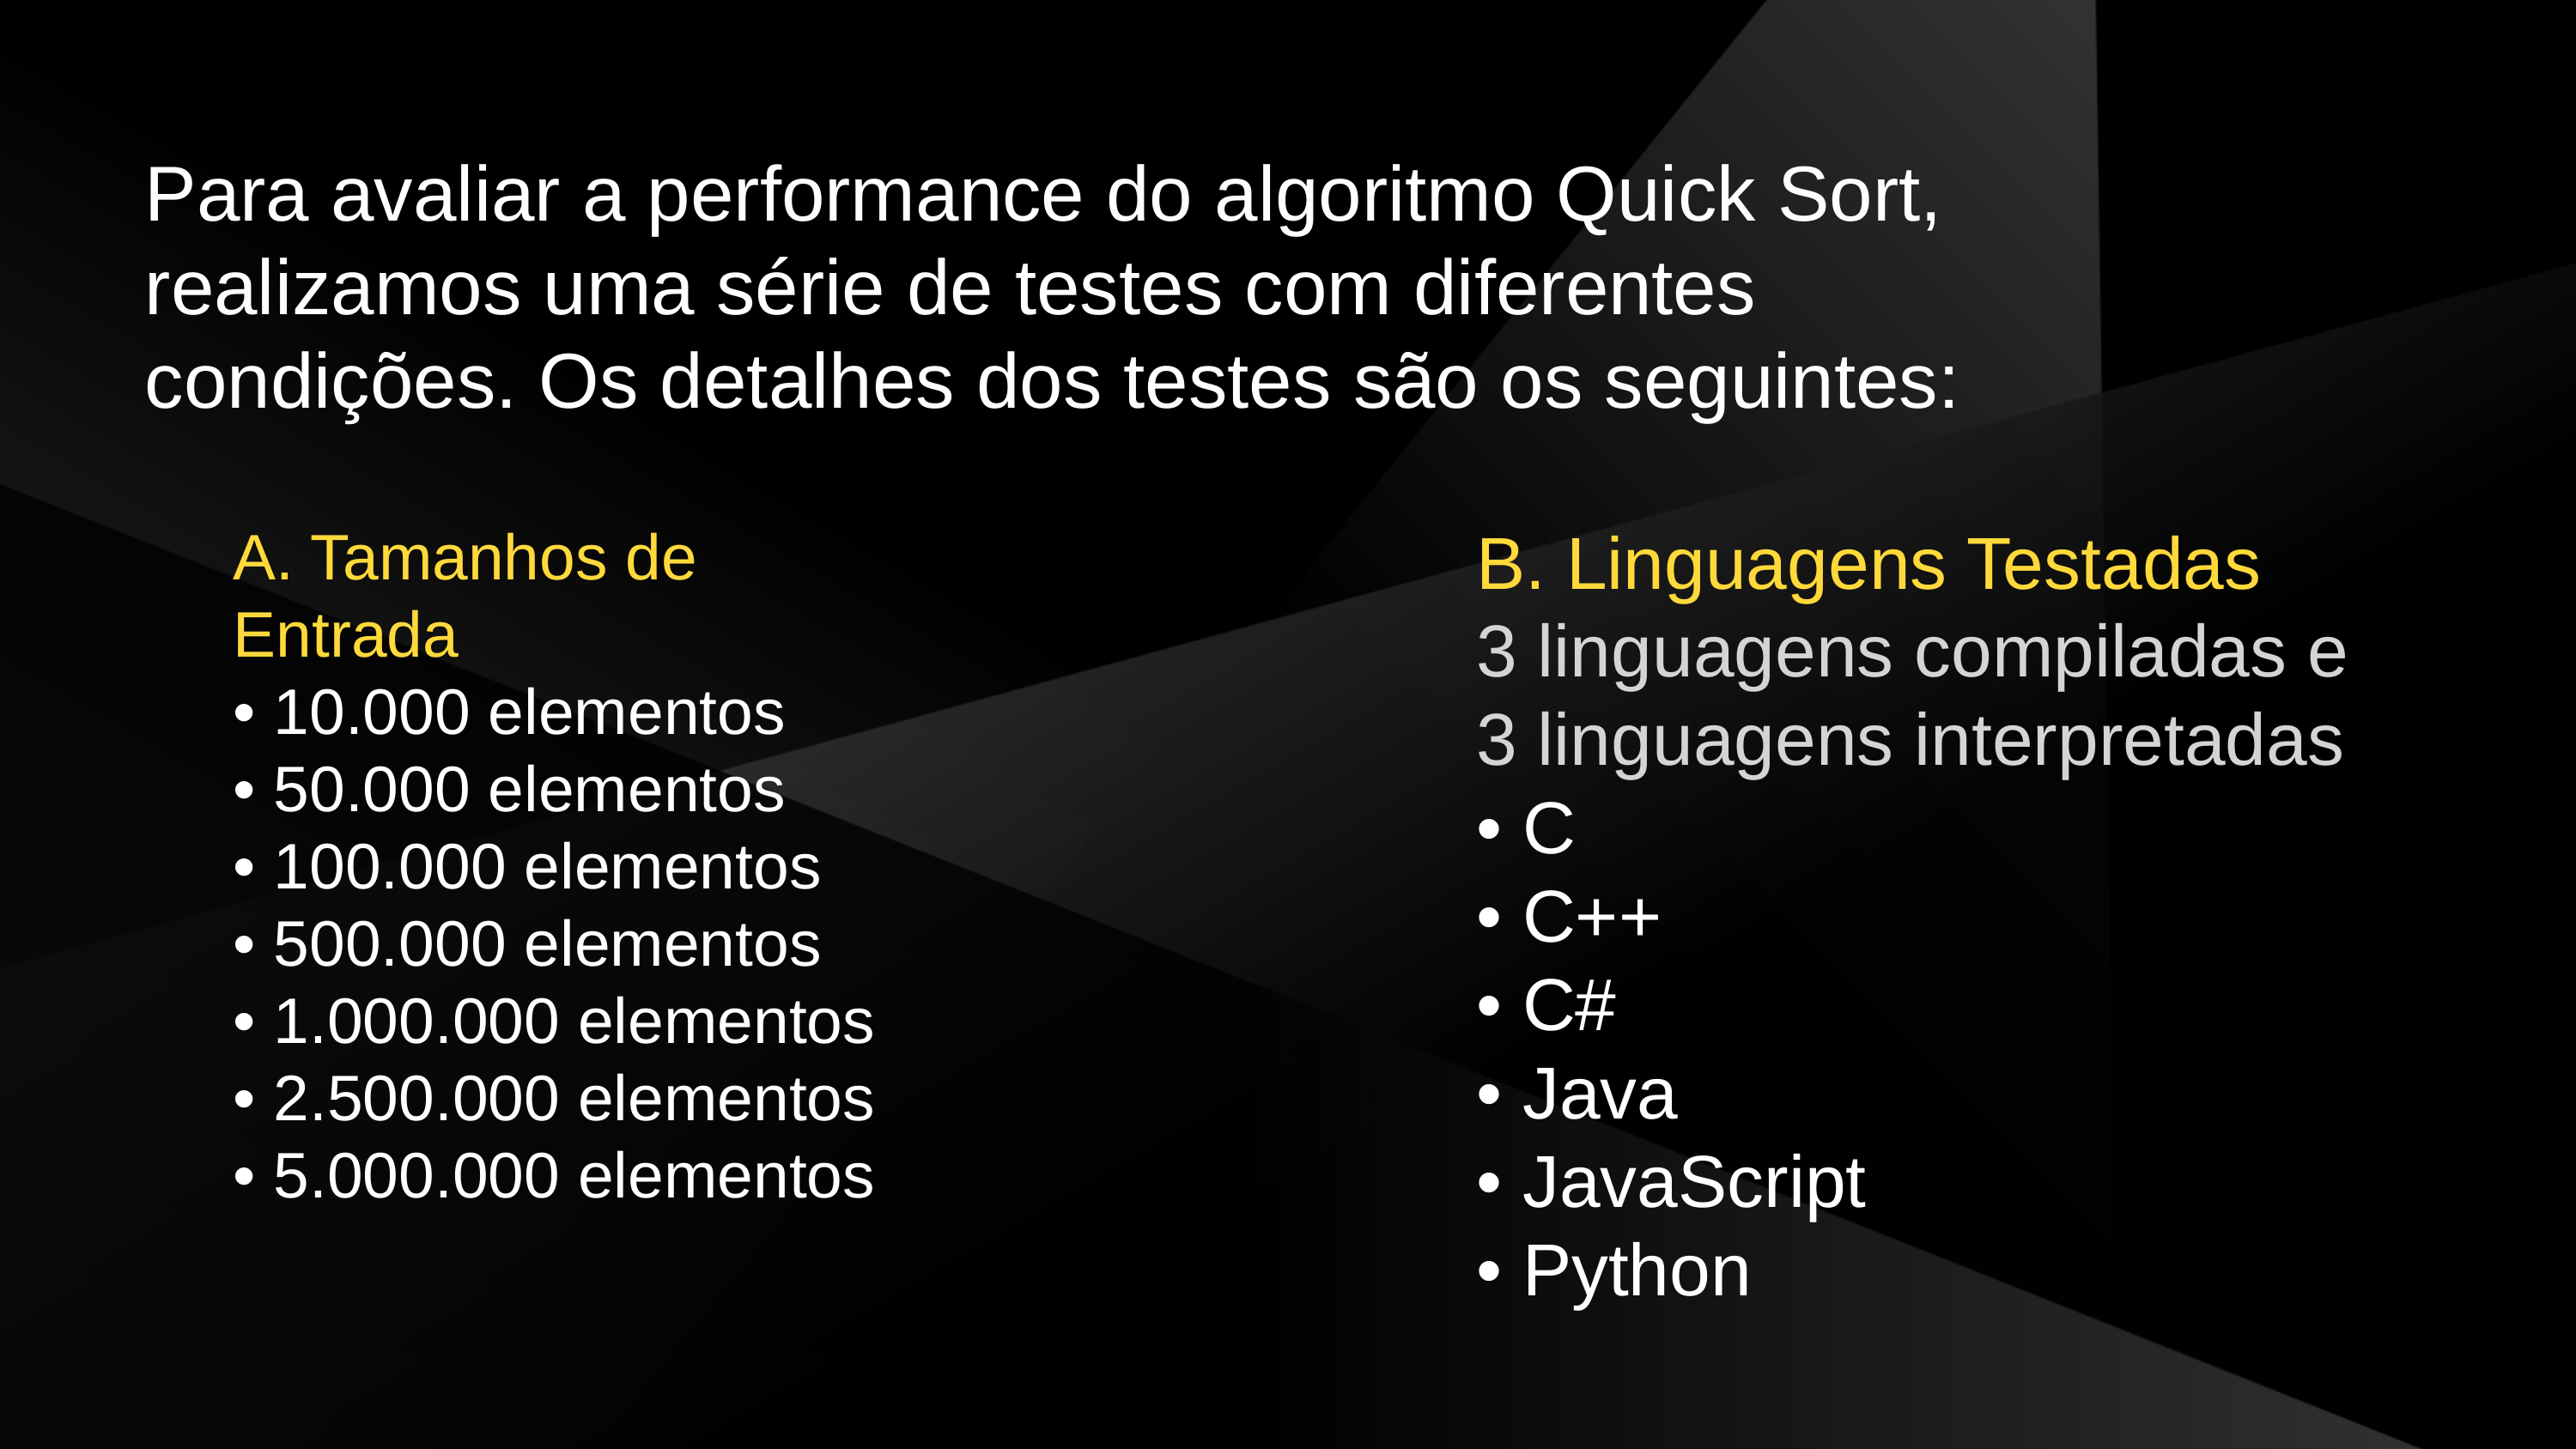

Para avaliar a performance do algoritmo Quick Sort, realizamos uma série de testes com diferentes condições. Os detalhes dos testes são os seguintes:
A. Tamanhos de Entrada
• 10.000 elementos
• 50.000 elementos
• 100.000 elementos
• 500.000 elementos
• 1.000.000 elementos
• 2.500.000 elementos
• 5.000.000 elementos
B. Linguagens Testadas
3 linguagens compiladas e
3 linguagens interpretadas
• C
• C++
• C#
• Java
• JavaScript
• Python